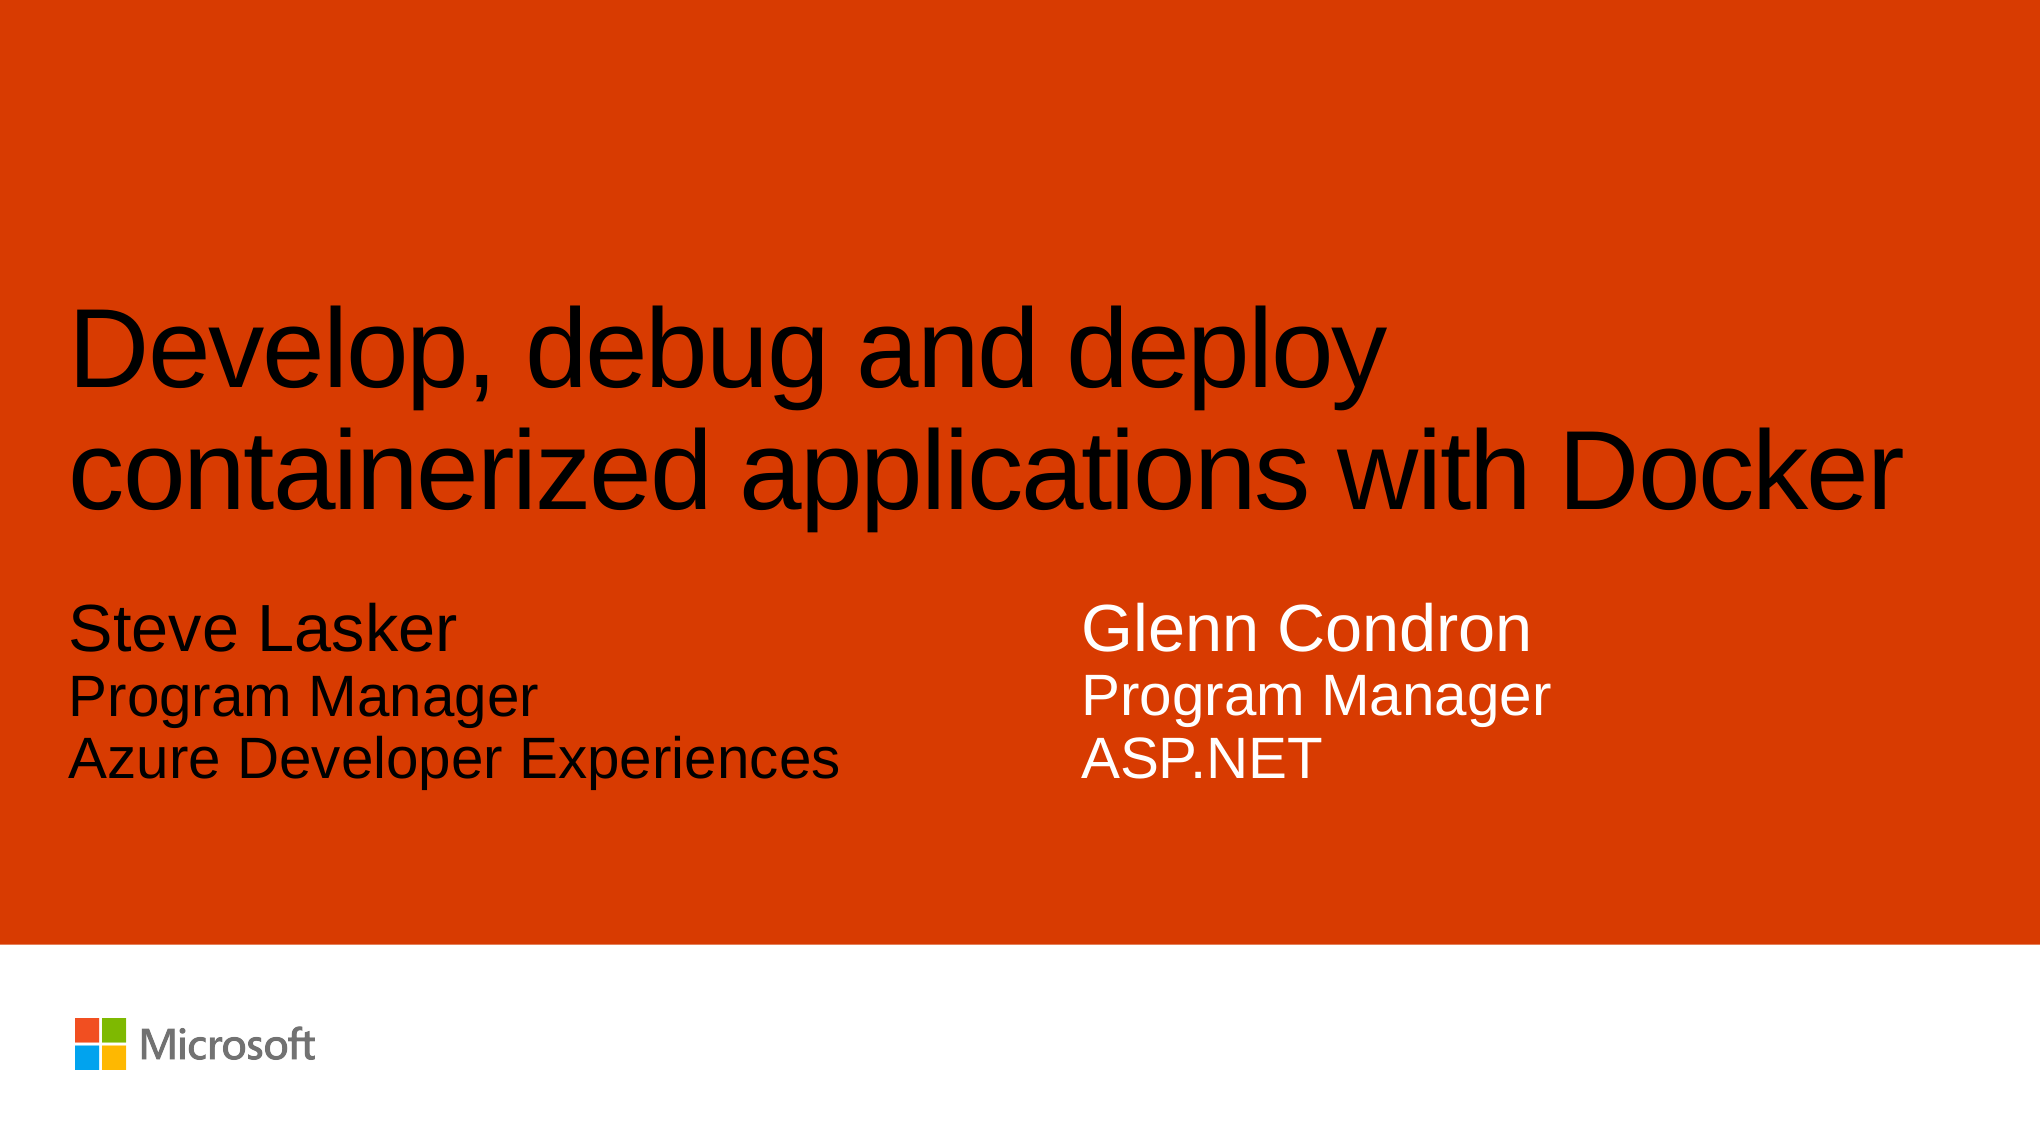

# Develop, debug and deploy containerized applications with Docker
Glenn Condron
Program Manager
ASP.NET
Steve Lasker
Program Manager
Azure Developer Experiences